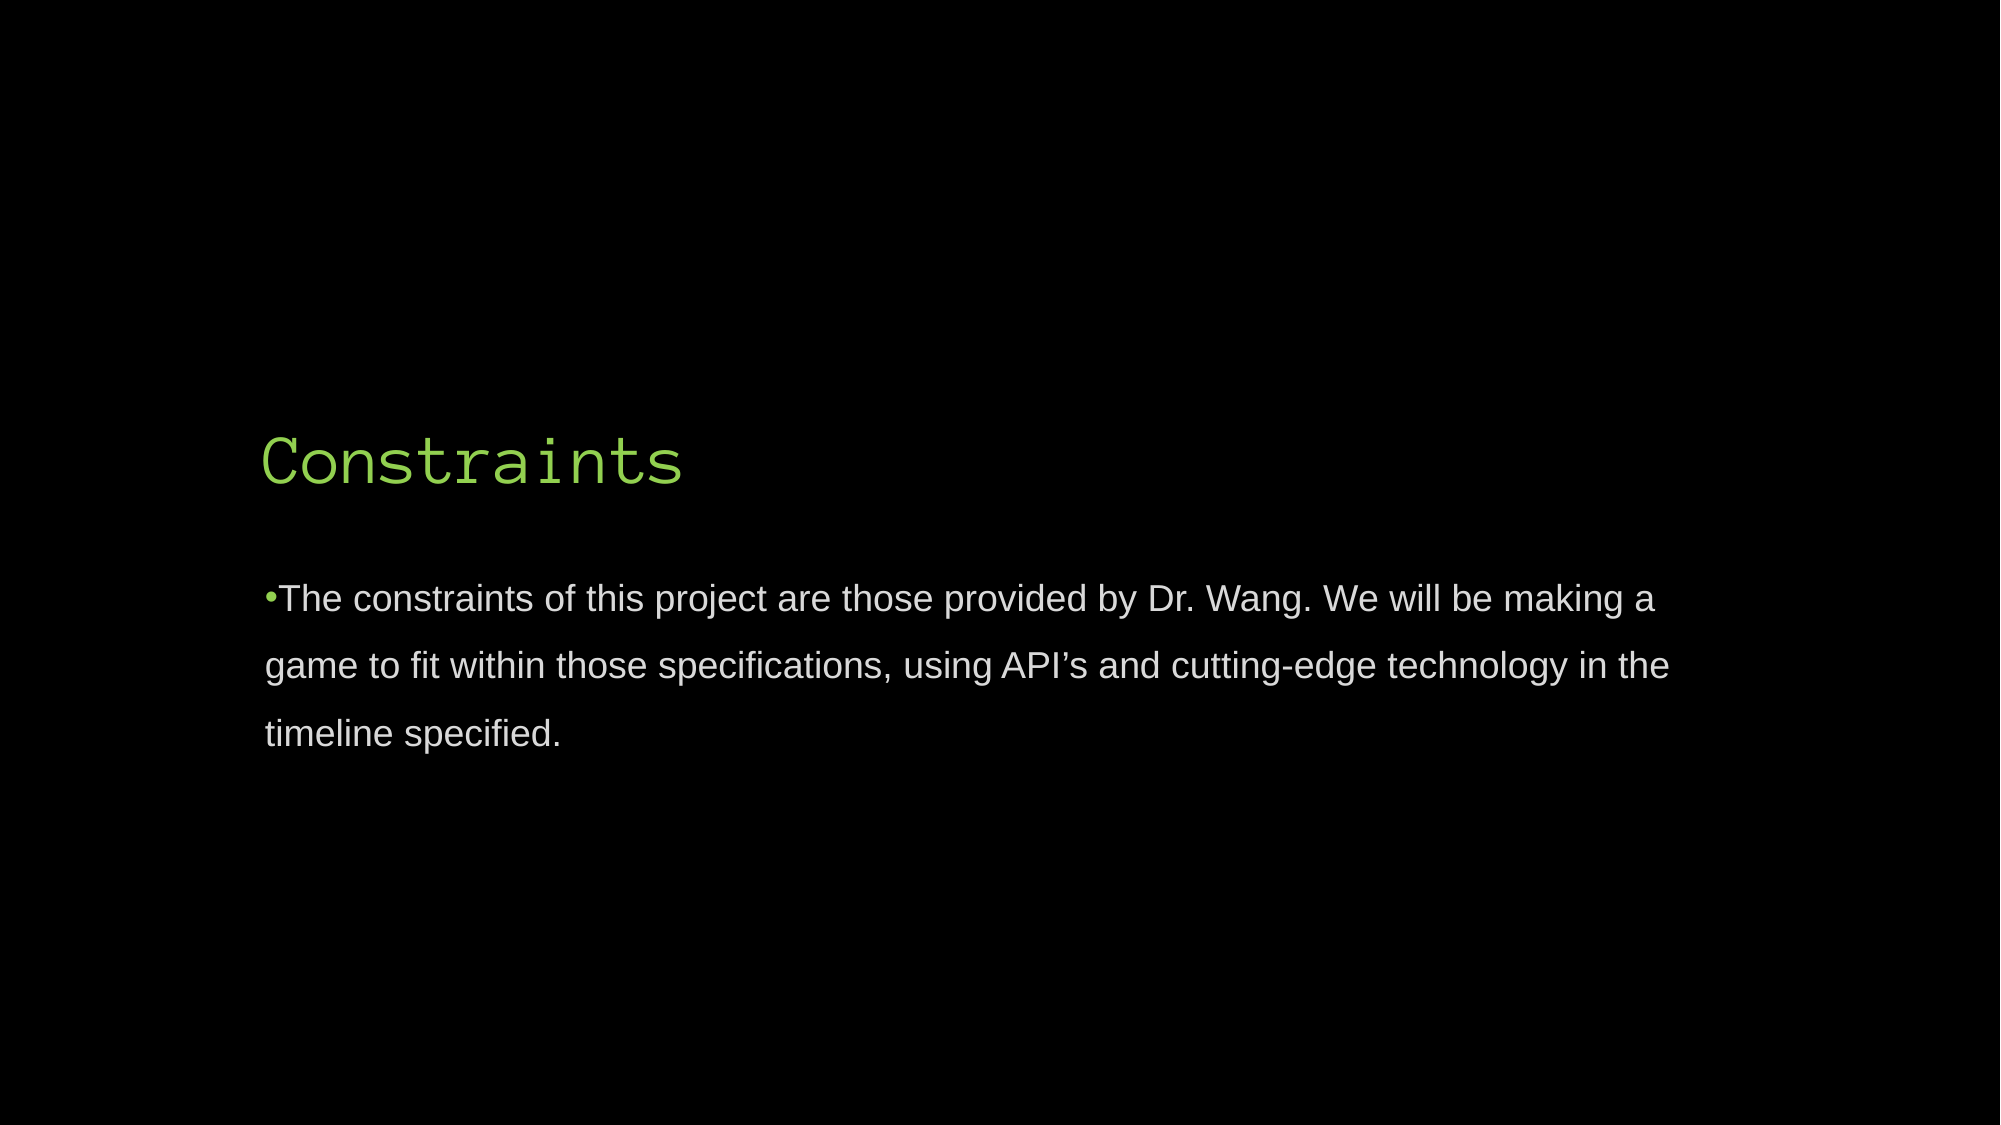

Constraints
The constraints of this project are those provided by Dr. Wang. We will be making a game to fit within those specifications, using API’s and cutting-edge technology in the timeline specified.